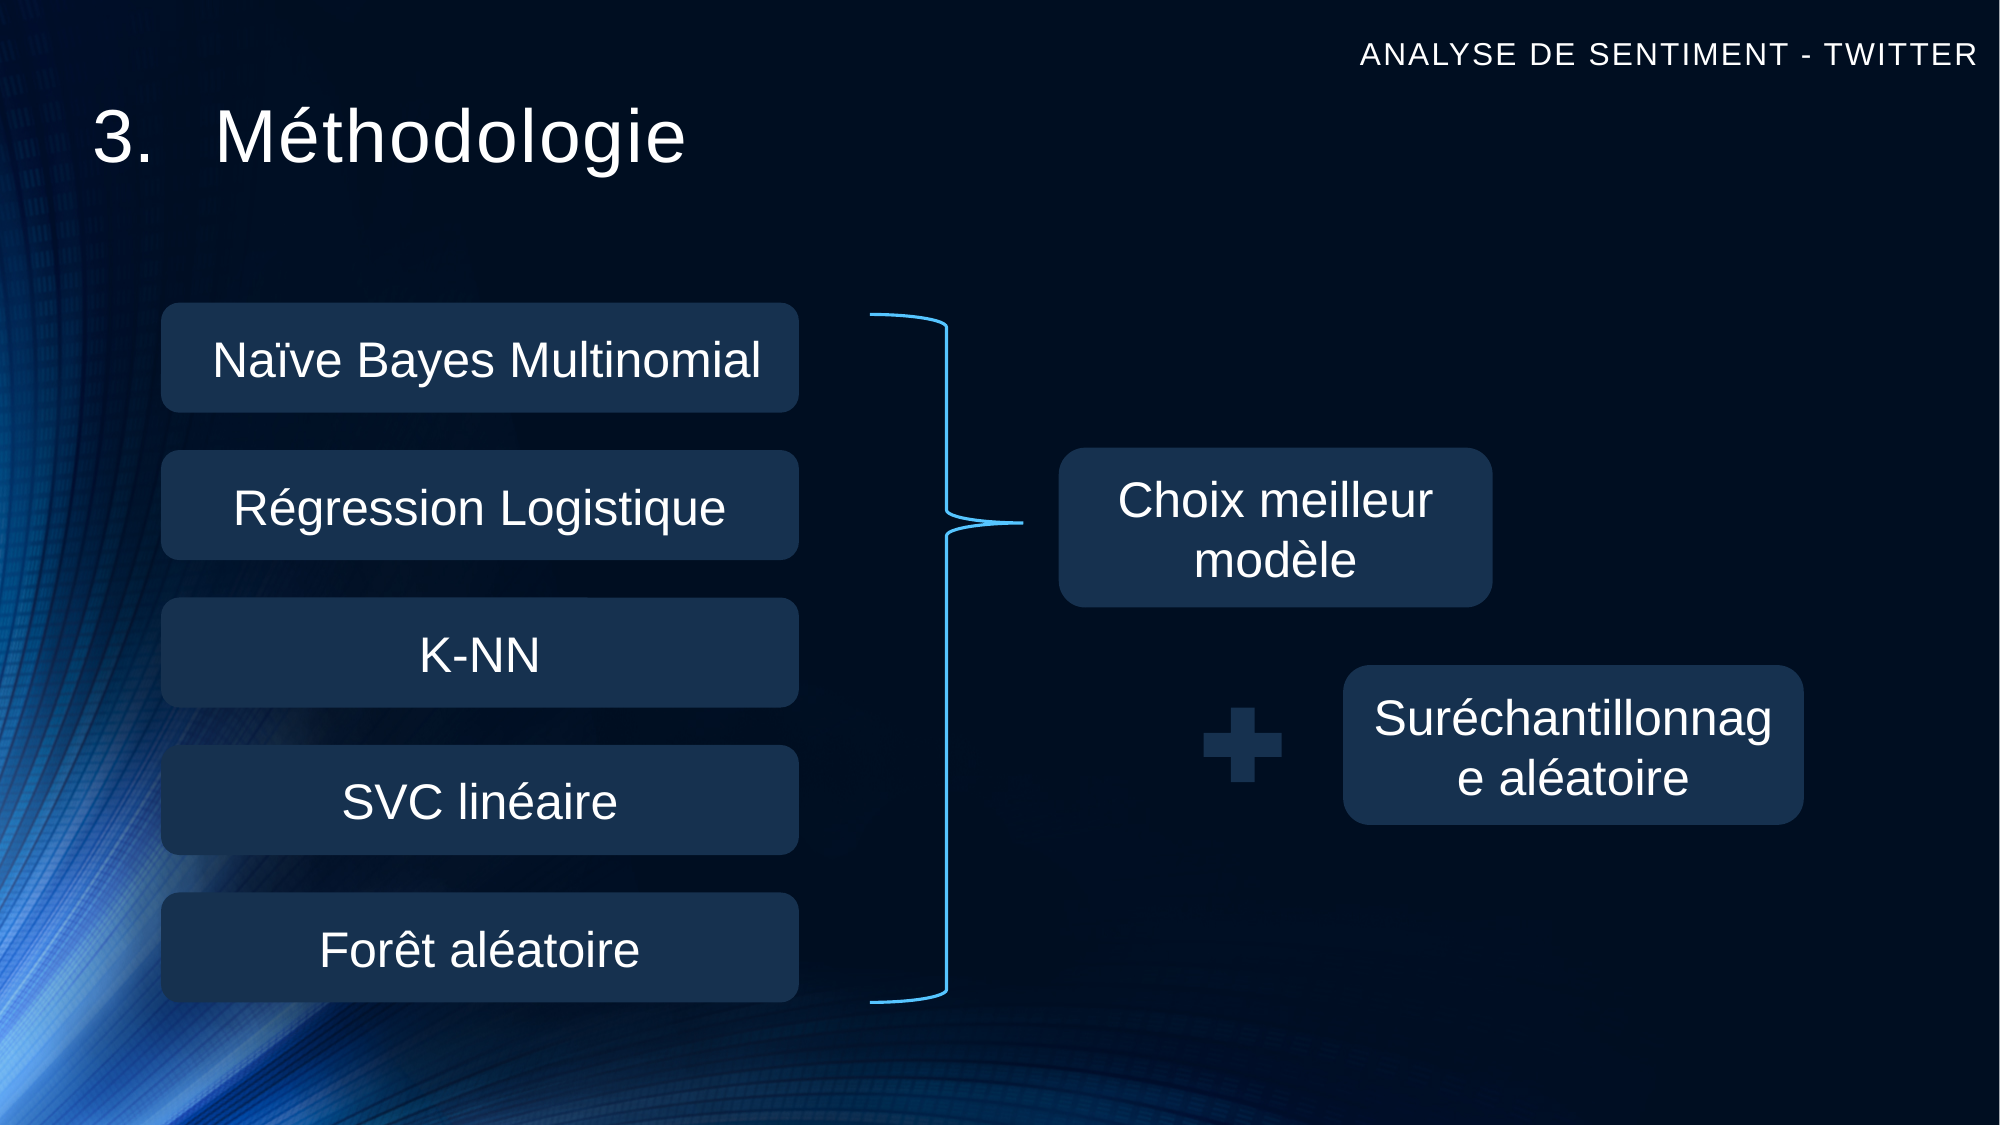

ANALYSE DE SENTIMENT - TWITTER
Méthodologie
 Naïve Bayes Multinomial

Choix meilleur modèle
Régression Logistique
K-NN
Suréchantillonnage aléatoire

SVC linéaire
Forêt aléatoire